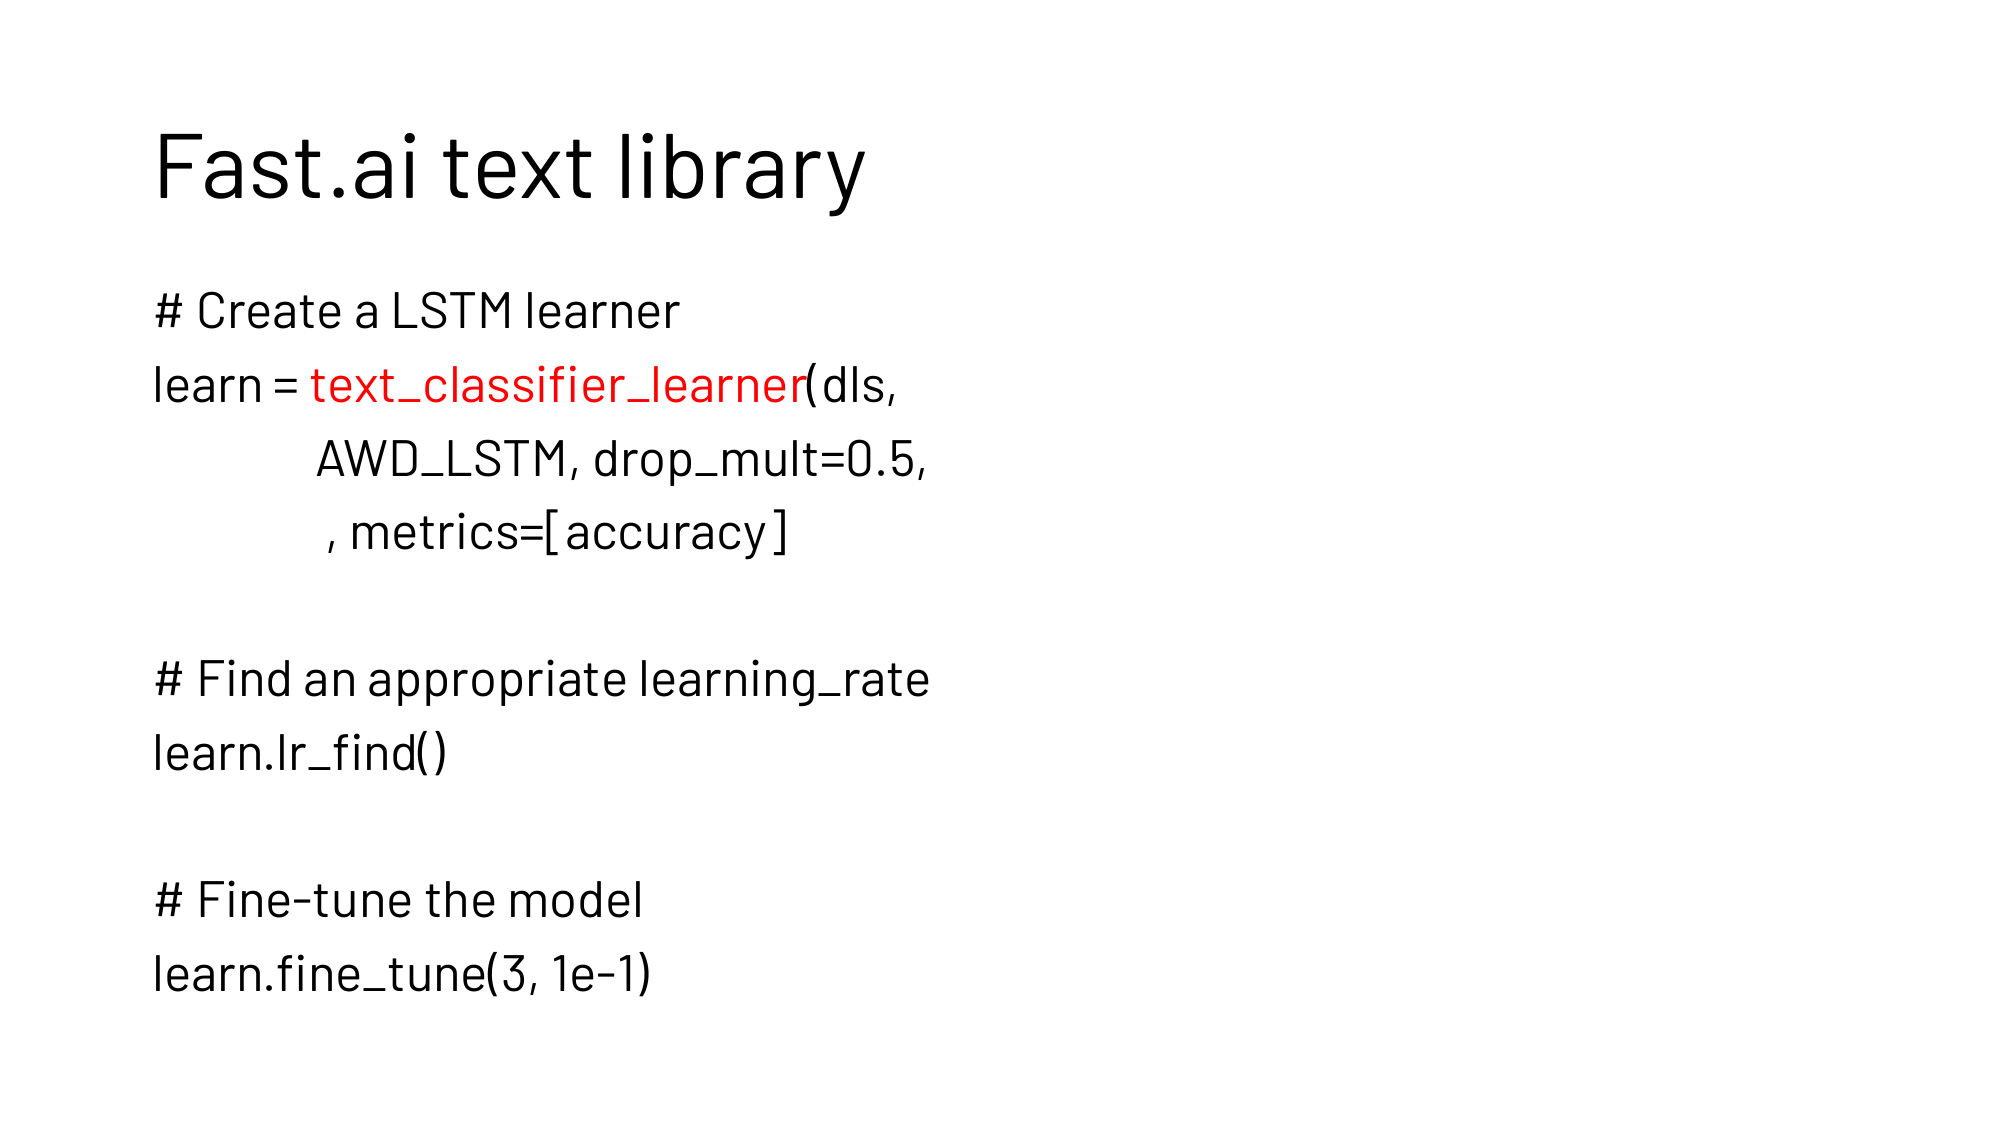

# Fast.ai text library
# Create a LSTM learner
learn = text_classifier_learner(dls,
	   AWD_LSTM, drop_mult=0.5,
	    , metrics=[accuracy]

# Find an appropriate learning_rate
learn.lr_find()

# Fine-tune the model
learn.fine_tune(3, 1e-1)